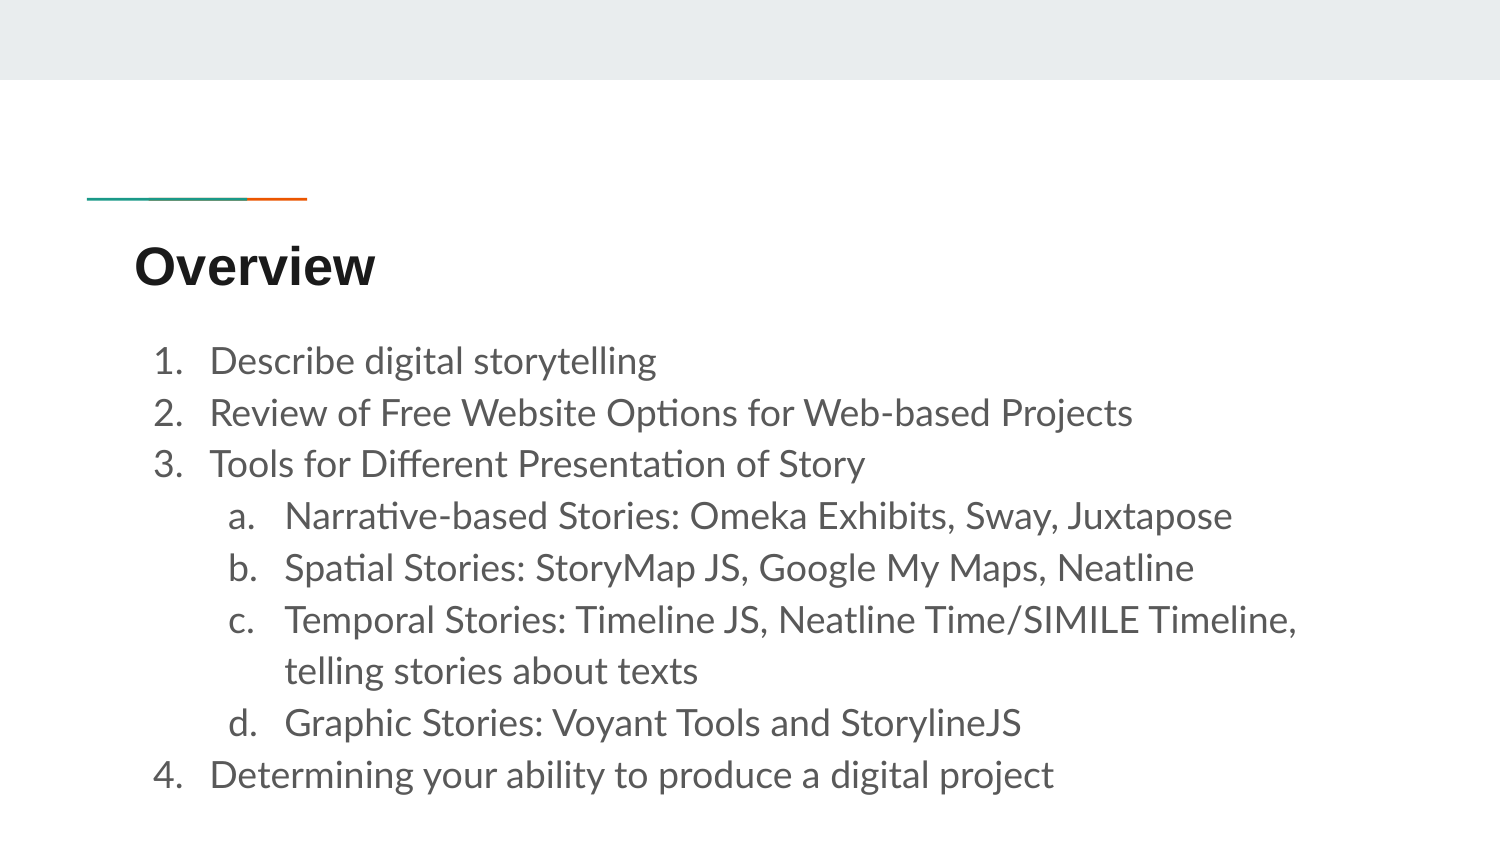

# Overview
Describe digital storytelling
Review of Free Website Options for Web-based Projects
Tools for Different Presentation of Story
Narrative-based Stories: Omeka Exhibits, Sway, Juxtapose
Spatial Stories: StoryMap JS, Google My Maps, Neatline
Temporal Stories: Timeline JS, Neatline Time/SIMILE Timeline, telling stories about texts
Graphic Stories: Voyant Tools and StorylineJS
Determining your ability to produce a digital project